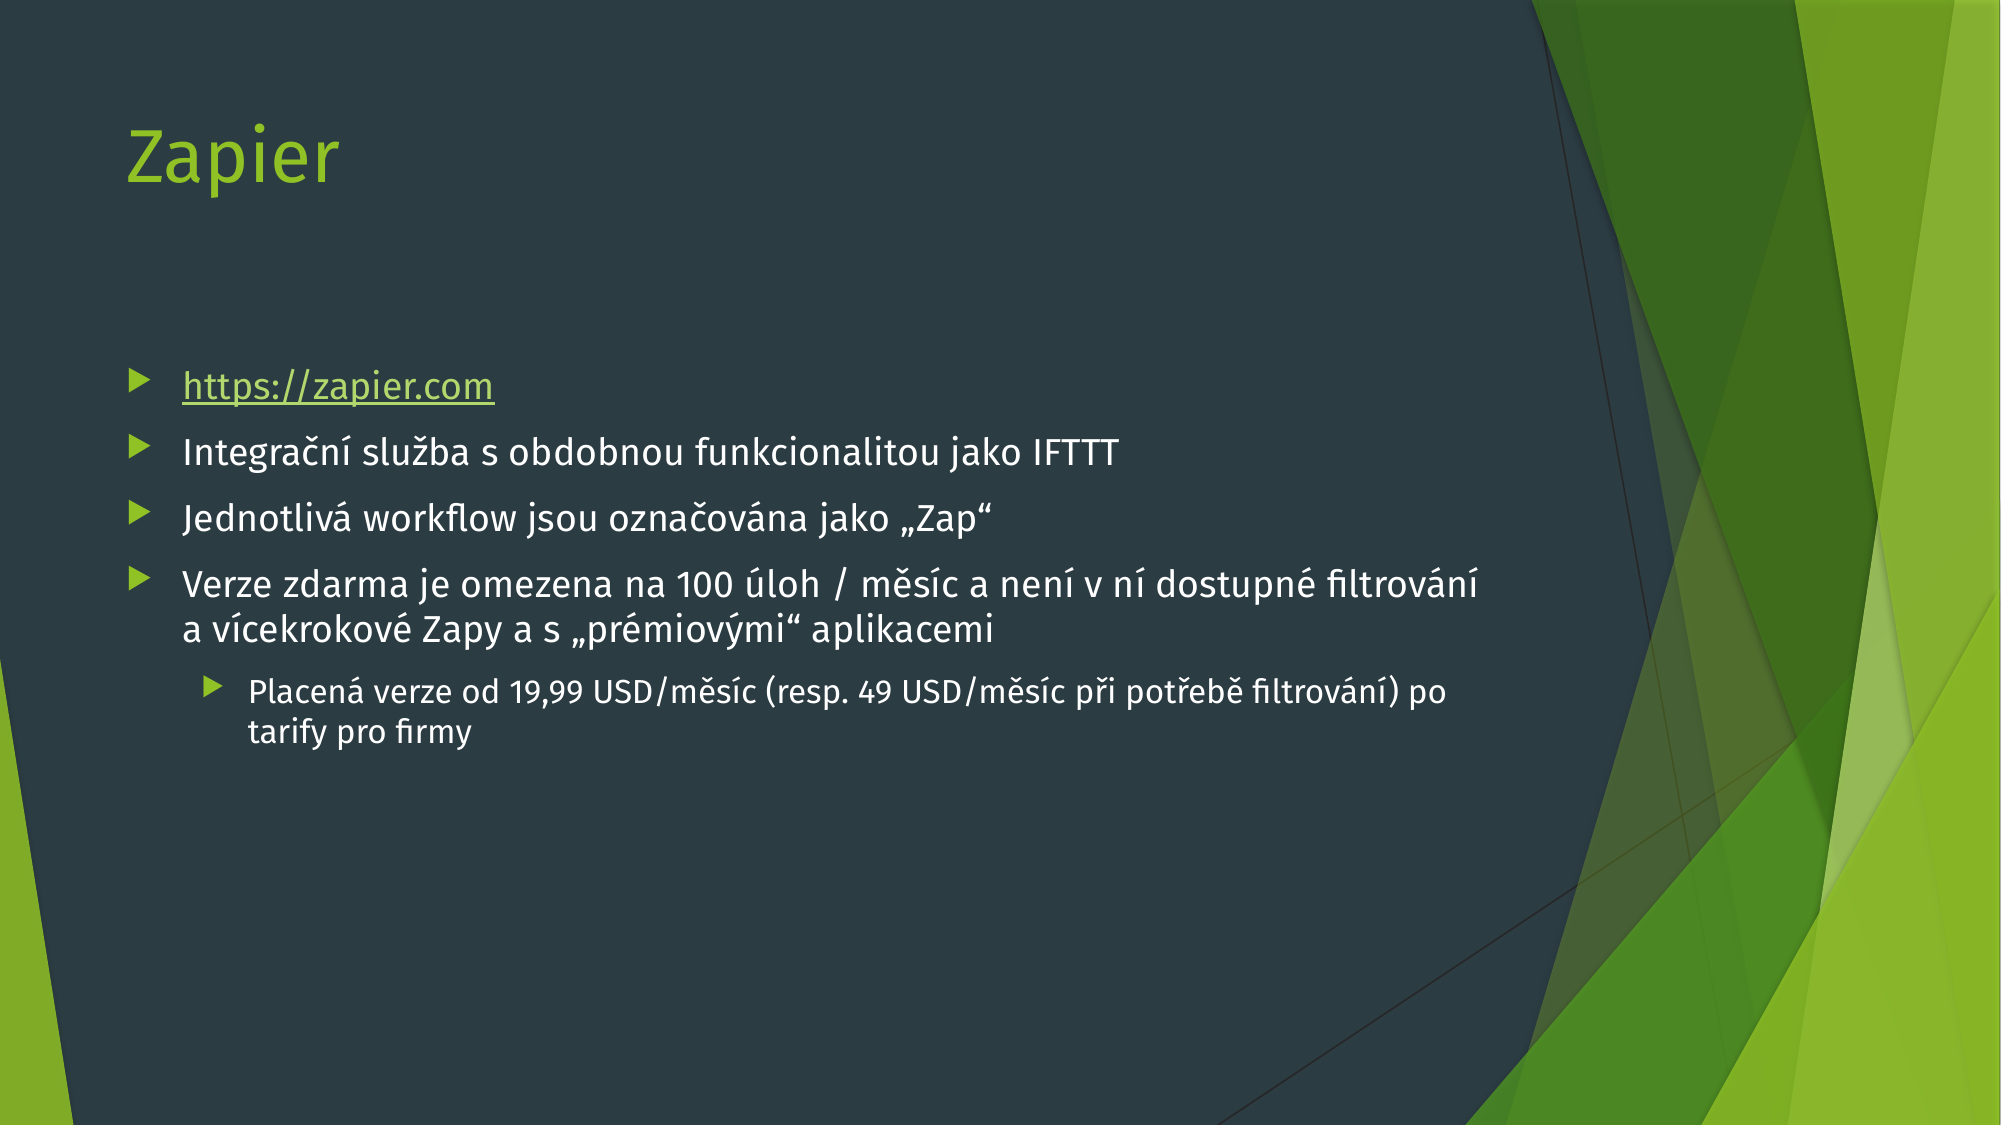

# Zapier
https://zapier.com
Integrační služba s obdobnou funkcionalitou jako IFTTT
Jednotlivá workflow jsou označována jako „Zap“
Verze zdarma je omezena na 100 úloh / měsíc a není v ní dostupné filtrování a vícekrokové Zapy a s „prémiovými“ aplikacemi
Placená verze od 19,99 USD/měsíc (resp. 49 USD/měsíc při potřebě filtrování) po tarify pro firmy